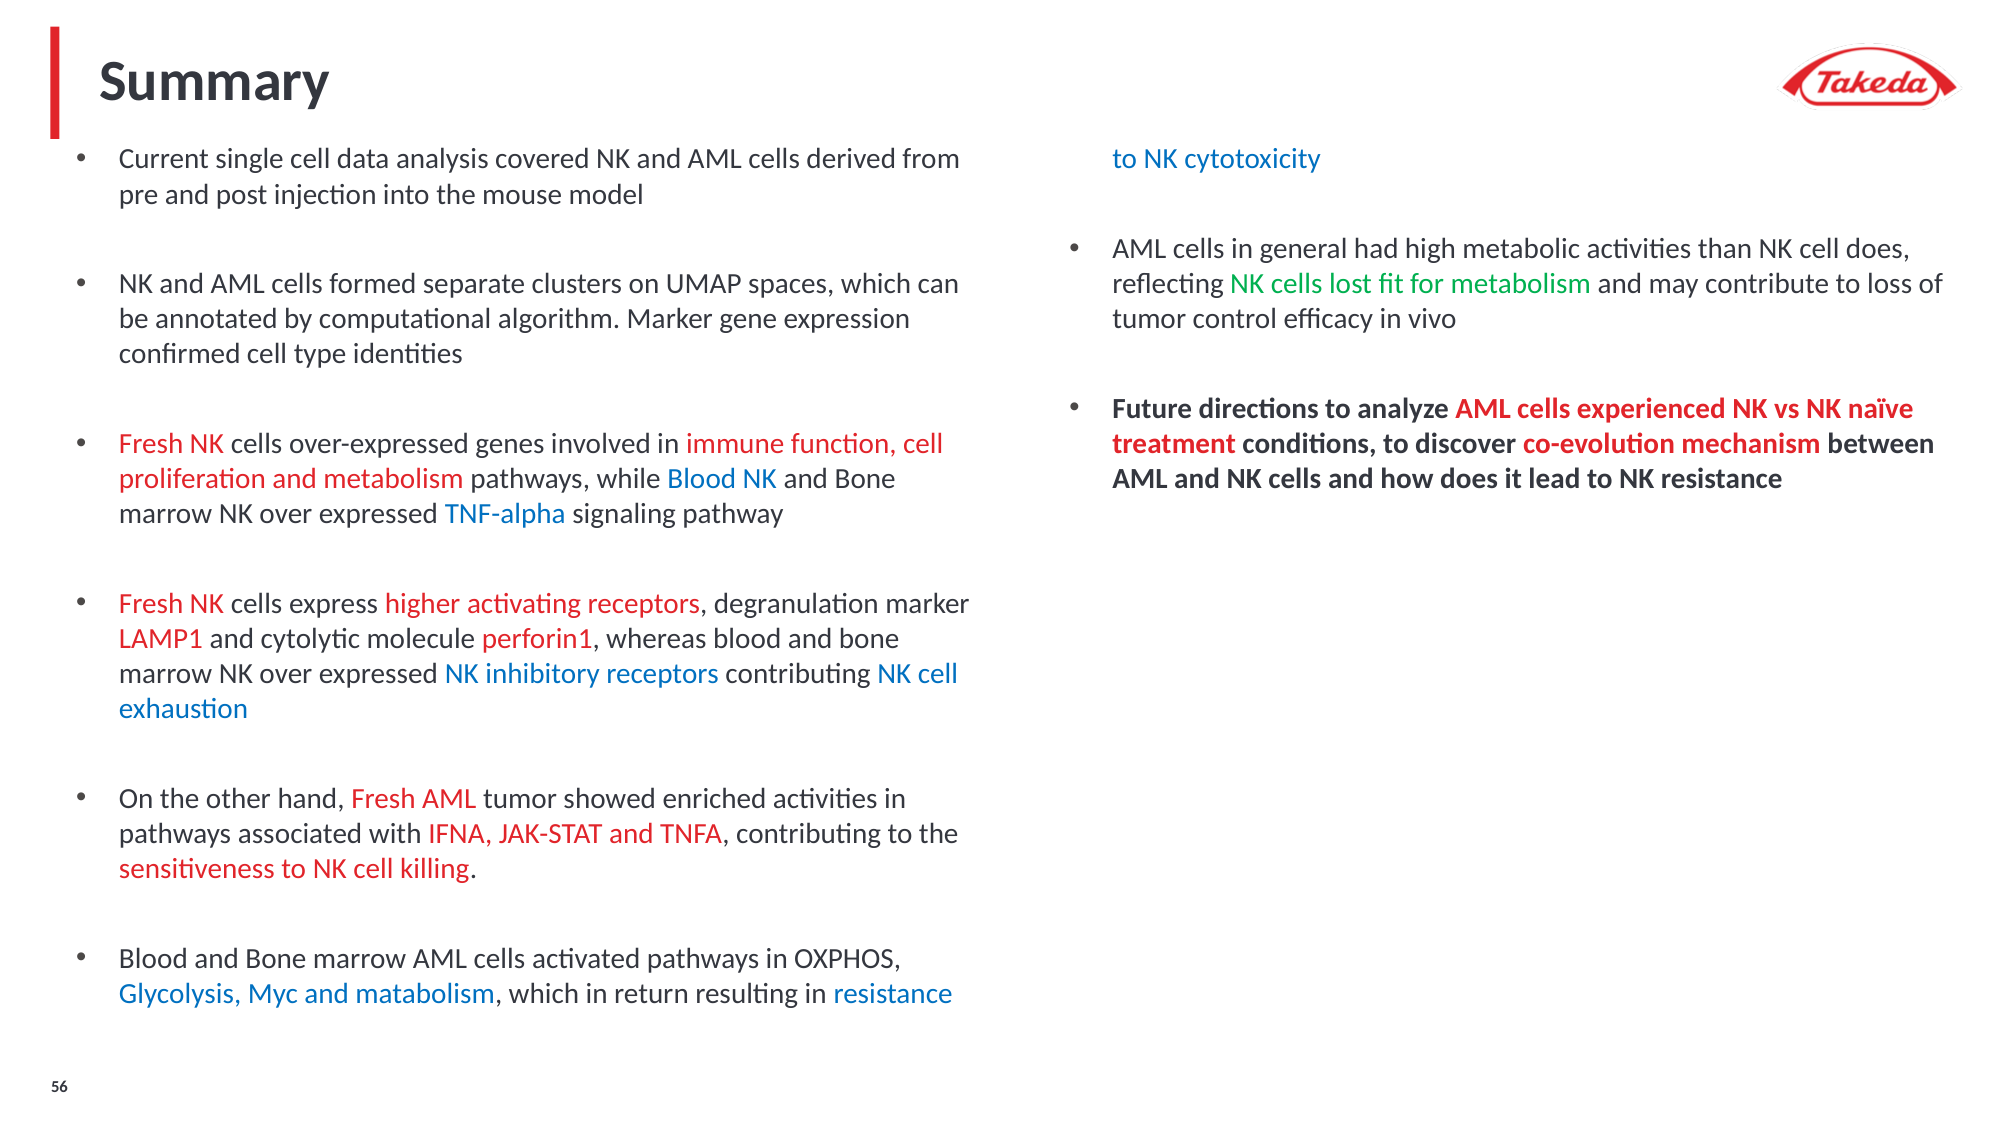

# Summary
Current single cell data analysis covered NK and AML cells derived from pre and post injection into the mouse model

NK and AML cells formed separate clusters on UMAP spaces, which can be annotated by computational algorithm. Marker gene expression confirmed cell type identities

Fresh NK cells over-expressed genes involved in immune function, cell proliferation and metabolism pathways, while Blood NK and Bone marrow NK over expressed TNF-alpha signaling pathway

Fresh NK cells express higher activating receptors, degranulation marker LAMP1 and cytolytic molecule perforin1, whereas blood and bone marrow NK over expressed NK inhibitory receptors contributing NK cell exhaustion

On the other hand, Fresh AML tumor showed enriched activities in pathways associated with IFNA, JAK-STAT and TNFA, contributing to the sensitiveness to NK cell killing.

Blood and Bone marrow AML cells activated pathways in OXPHOS, Glycolysis, Myc and matabolism, which in return resulting in resistance to NK cytotoxicity

AML cells in general had high metabolic activities than NK cell does, reflecting NK cells lost fit for metabolism and may contribute to loss of tumor control efficacy in vivo

Future directions to analyze AML cells experienced NK vs NK naïve treatment conditions, to discover co-evolution mechanism between AML and NK cells and how does it lead to NK resistance

56